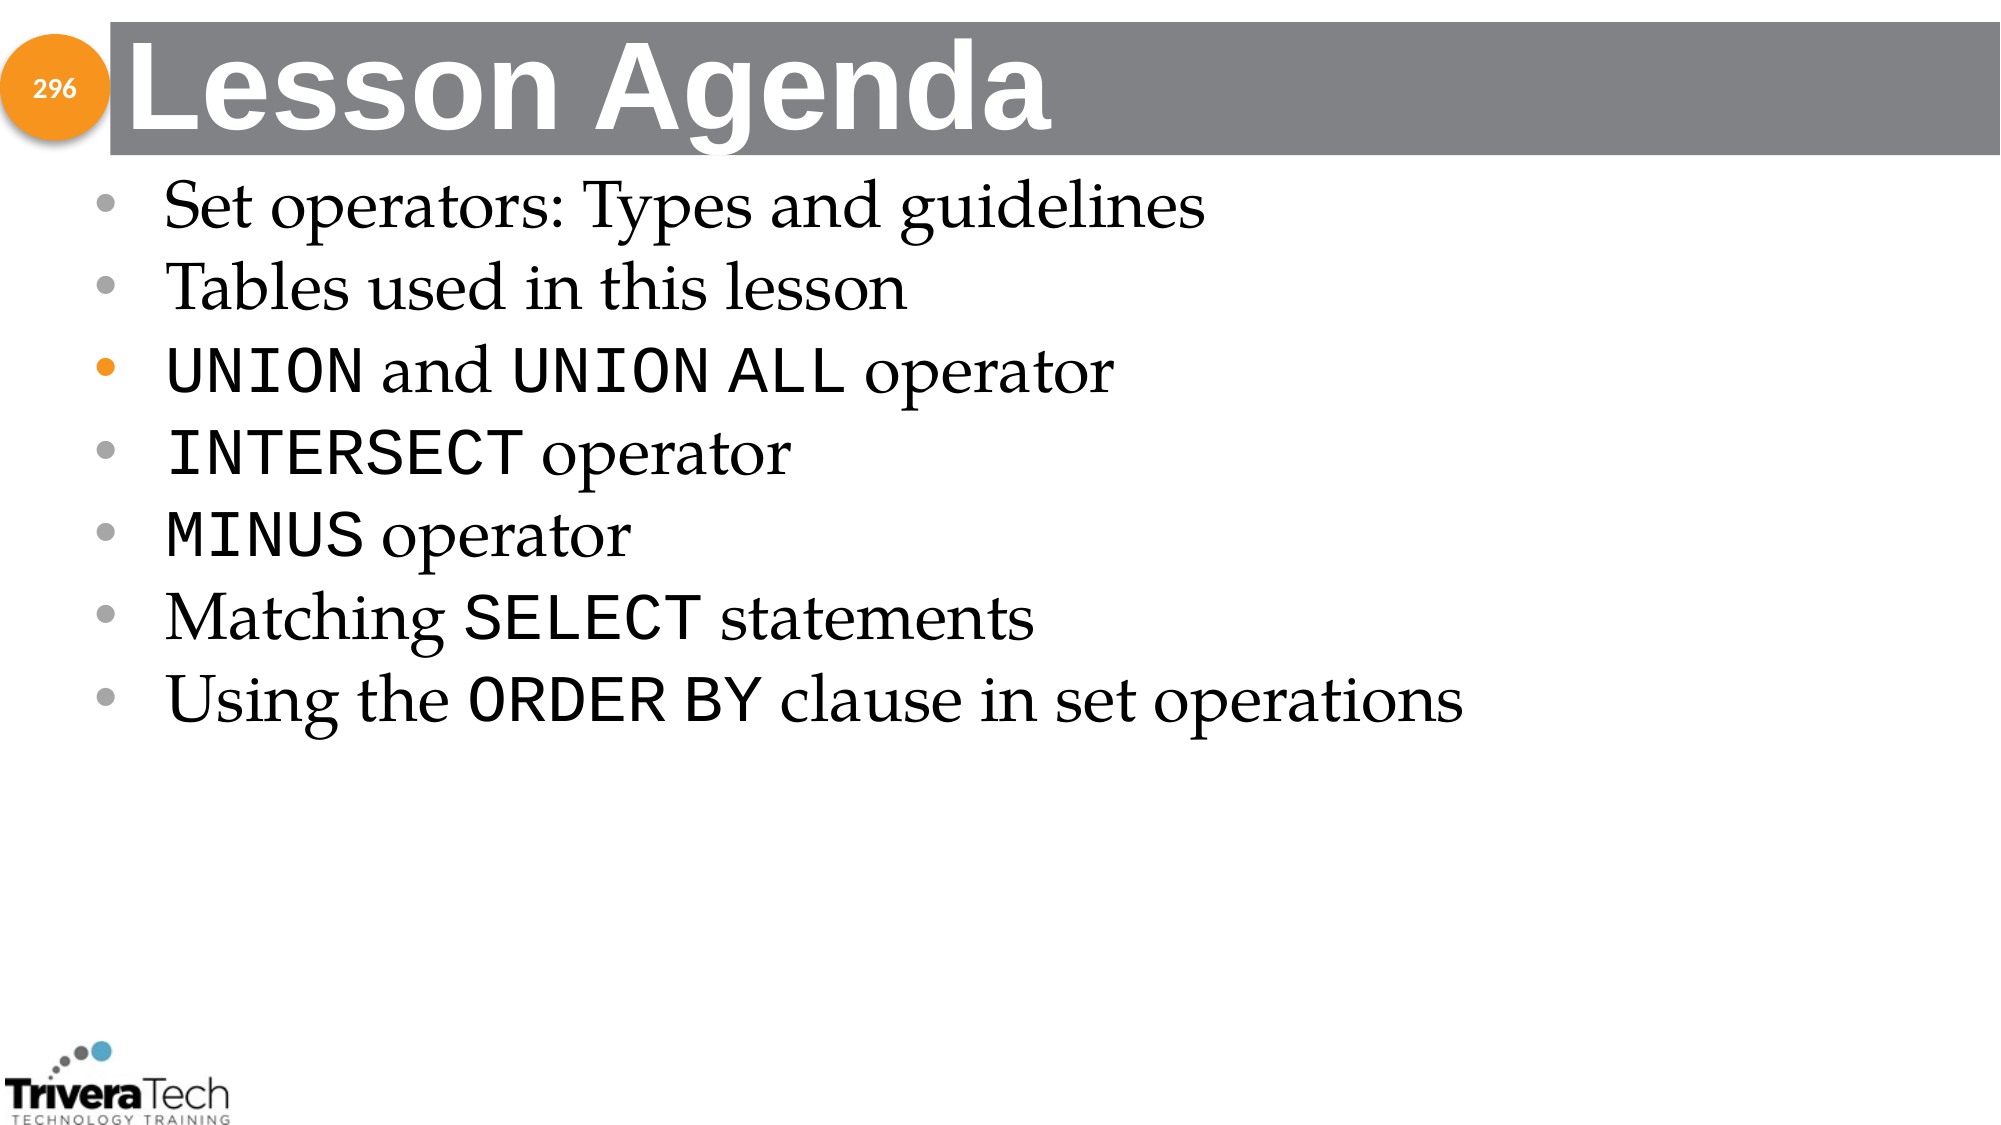

# Lesson Agenda
296
Set operators: Types and guidelines
Tables used in this lesson
UNION and UNION ALL operator
INTERSECT operator
MINUS operator
Matching SELECT statements
Using the ORDER BY clause in set operations